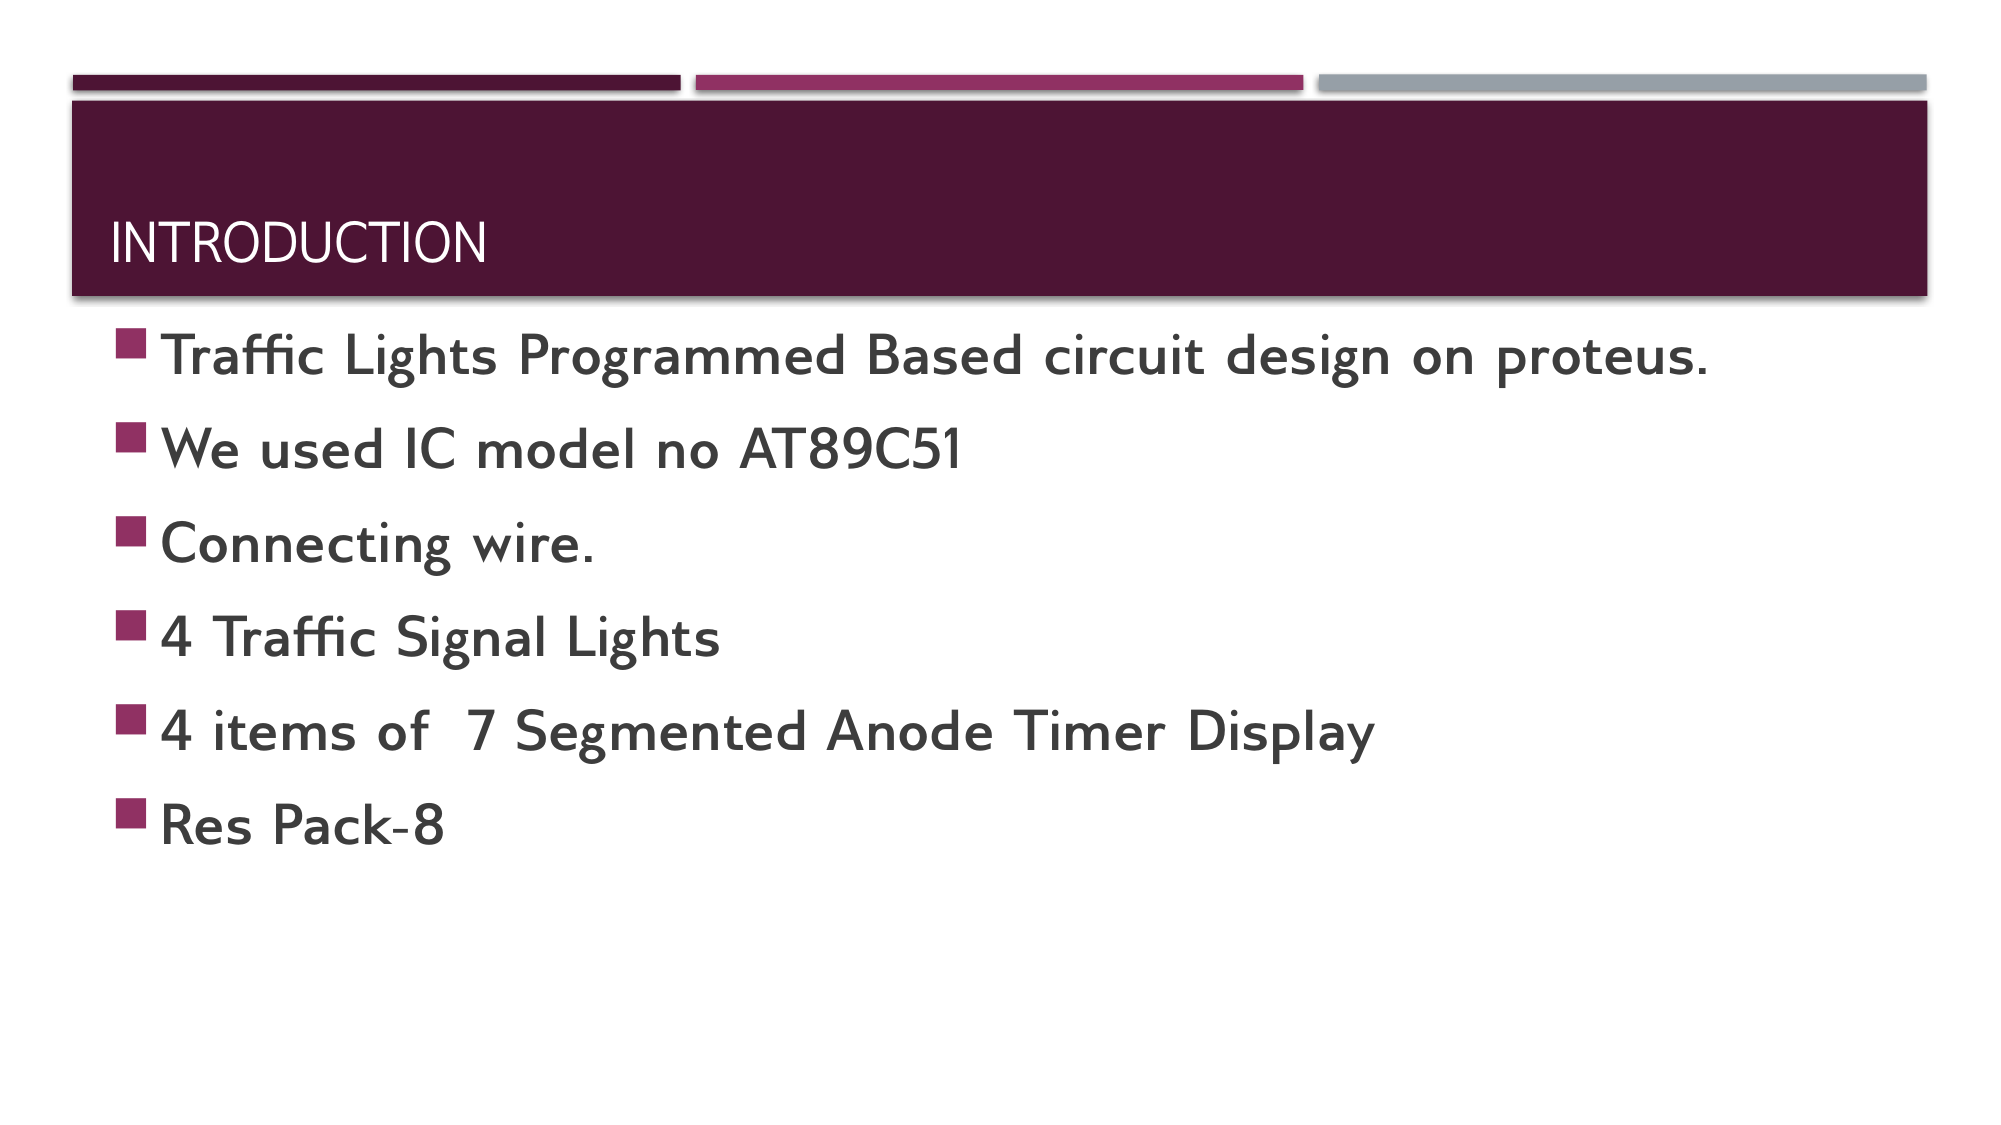

# INTRODUCTION
Traffic Lights Programmed Based circuit design on proteus.
We used IC model no AT89C51
Connecting wire.
4 Traffic Signal Lights
4 items of  7 Segmented Anode Timer Display
Res Pack-8